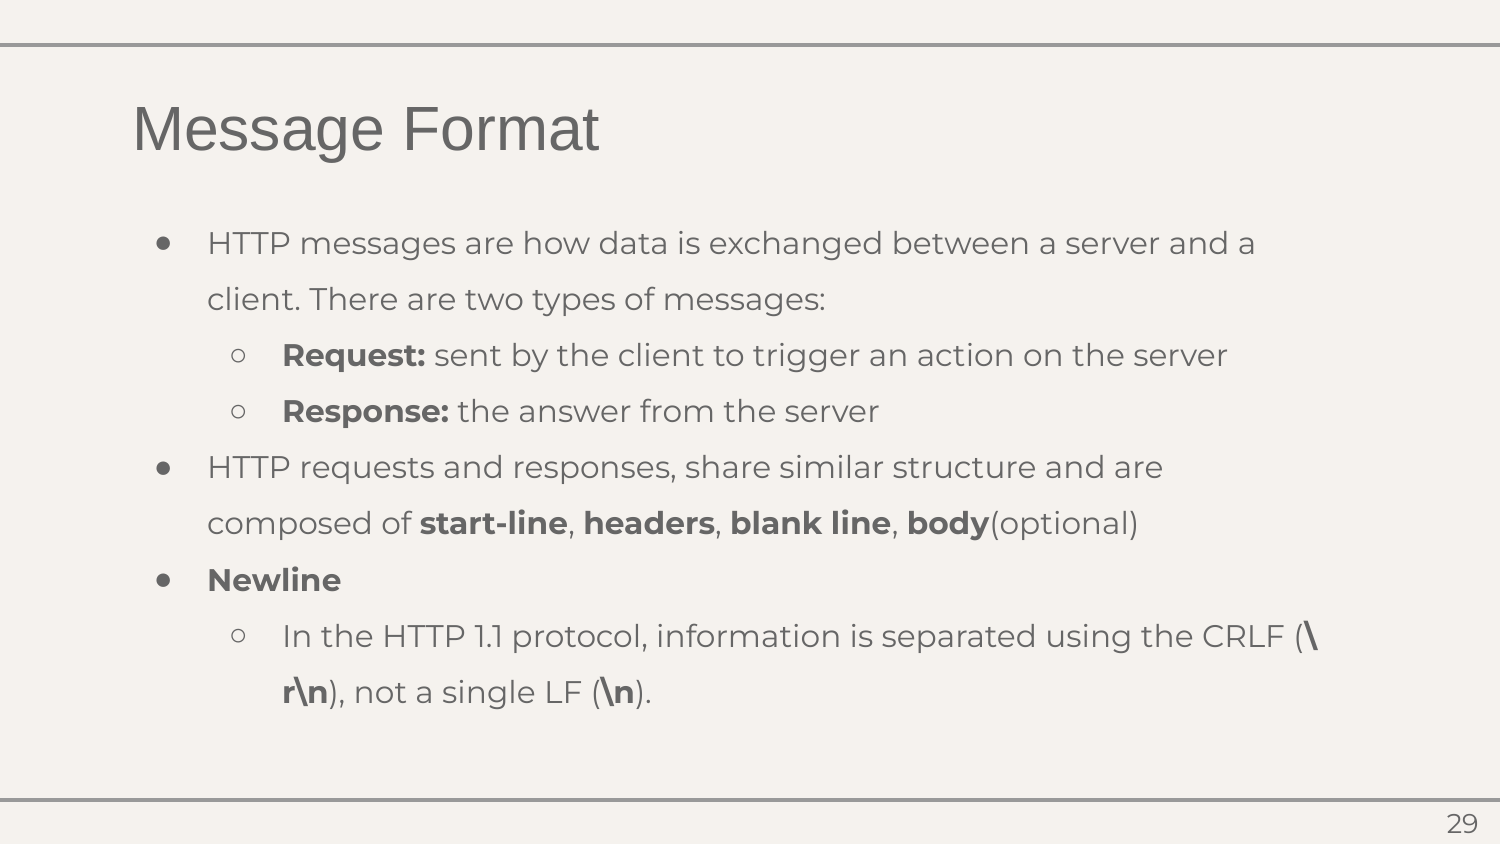

# Message Format
HTTP messages are how data is exchanged between a server and a client. There are two types of messages:
Request: sent by the client to trigger an action on the server
Response: the answer from the server
HTTP requests and responses, share similar structure and are composed of start-line, headers, blank line, body(optional)
Newline
In the HTTP 1.1 protocol, information is separated using the CRLF (\r\n), not a single LF (\n).
29